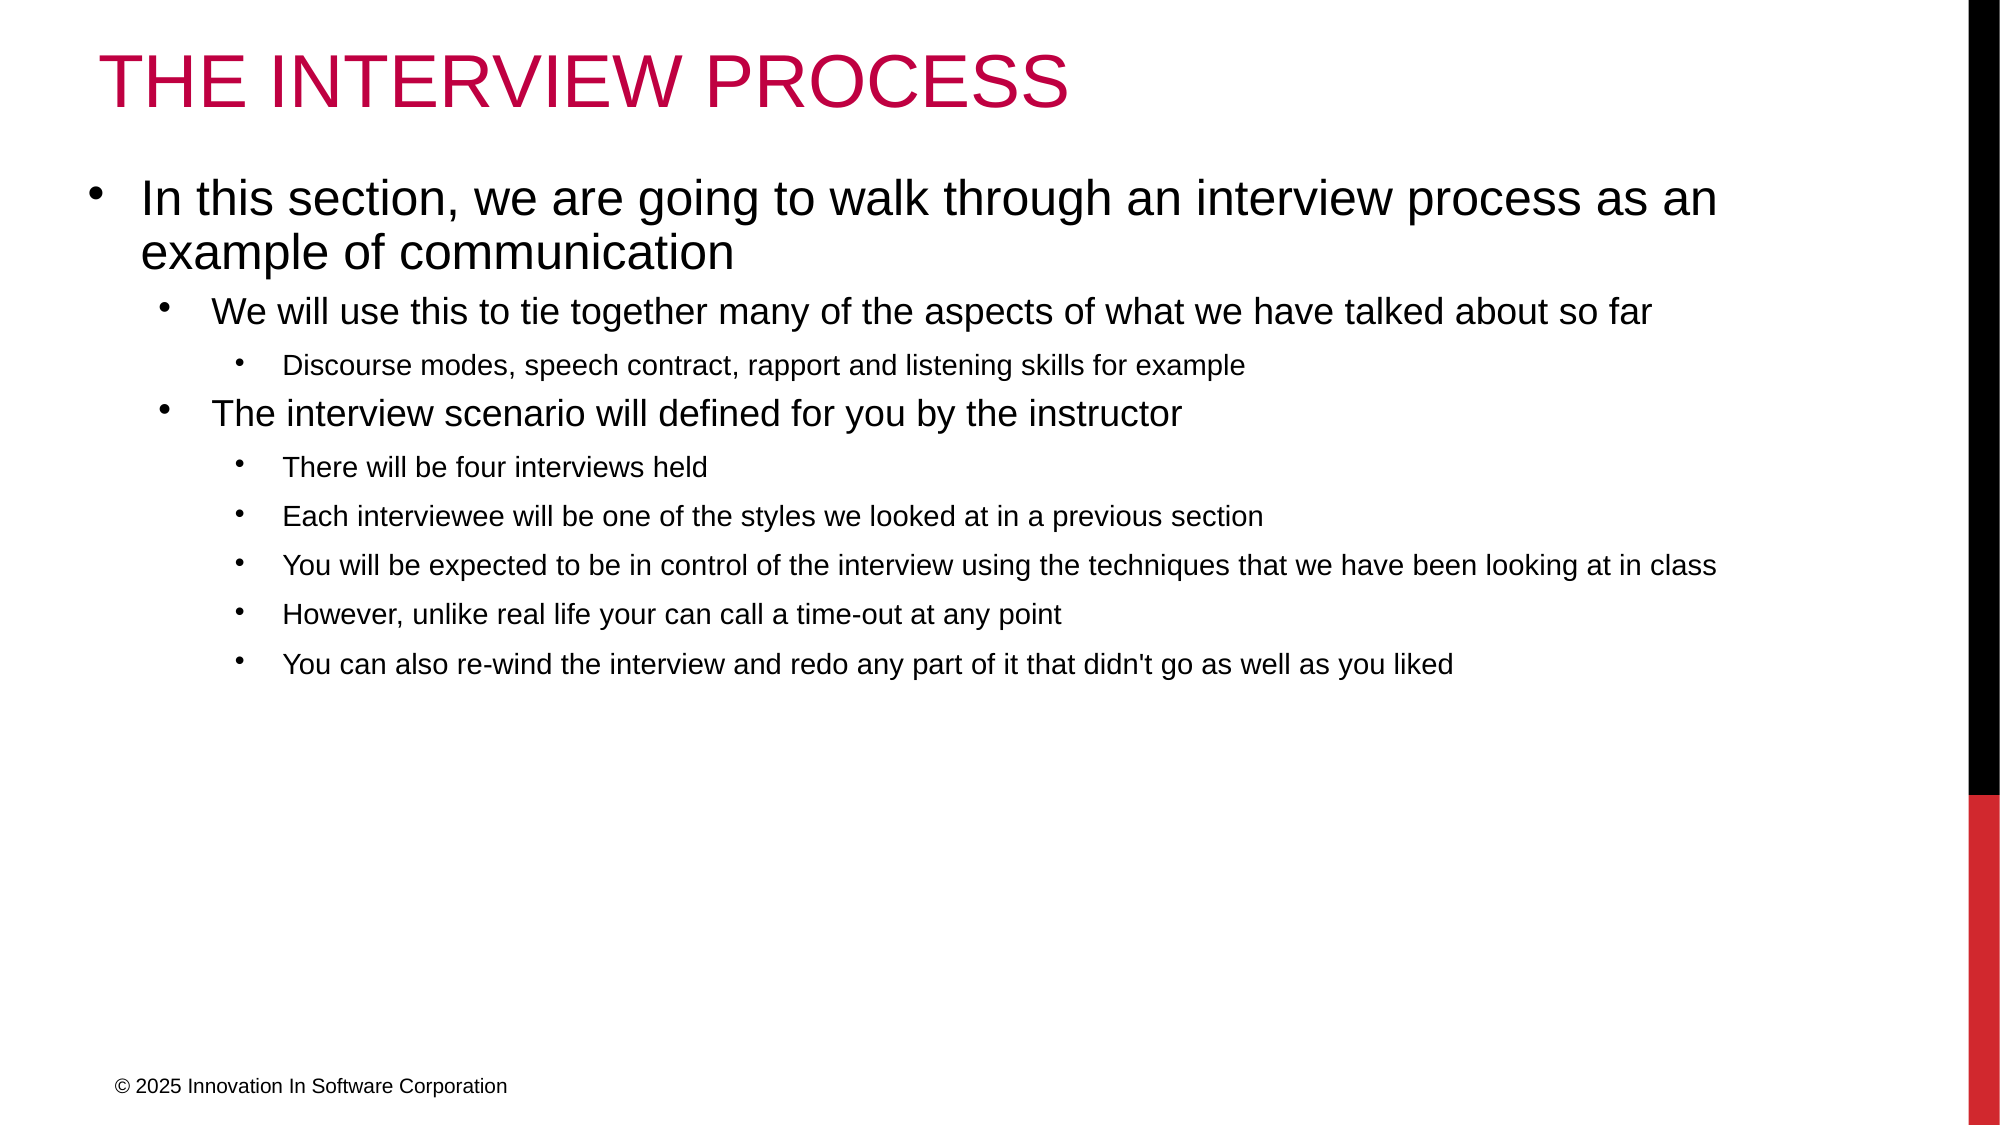

# The interview process
In this section, we are going to walk through an interview process as an example of communication
We will use this to tie together many of the aspects of what we have talked about so far
Discourse modes, speech contract, rapport and listening skills for example
The interview scenario will defined for you by the instructor
There will be four interviews held
Each interviewee will be one of the styles we looked at in a previous section
You will be expected to be in control of the interview using the techniques that we have been looking at in class
However, unlike real life your can call a time-out at any point
You can also re-wind the interview and redo any part of it that didn't go as well as you liked
© 2025 Innovation In Software Corporation